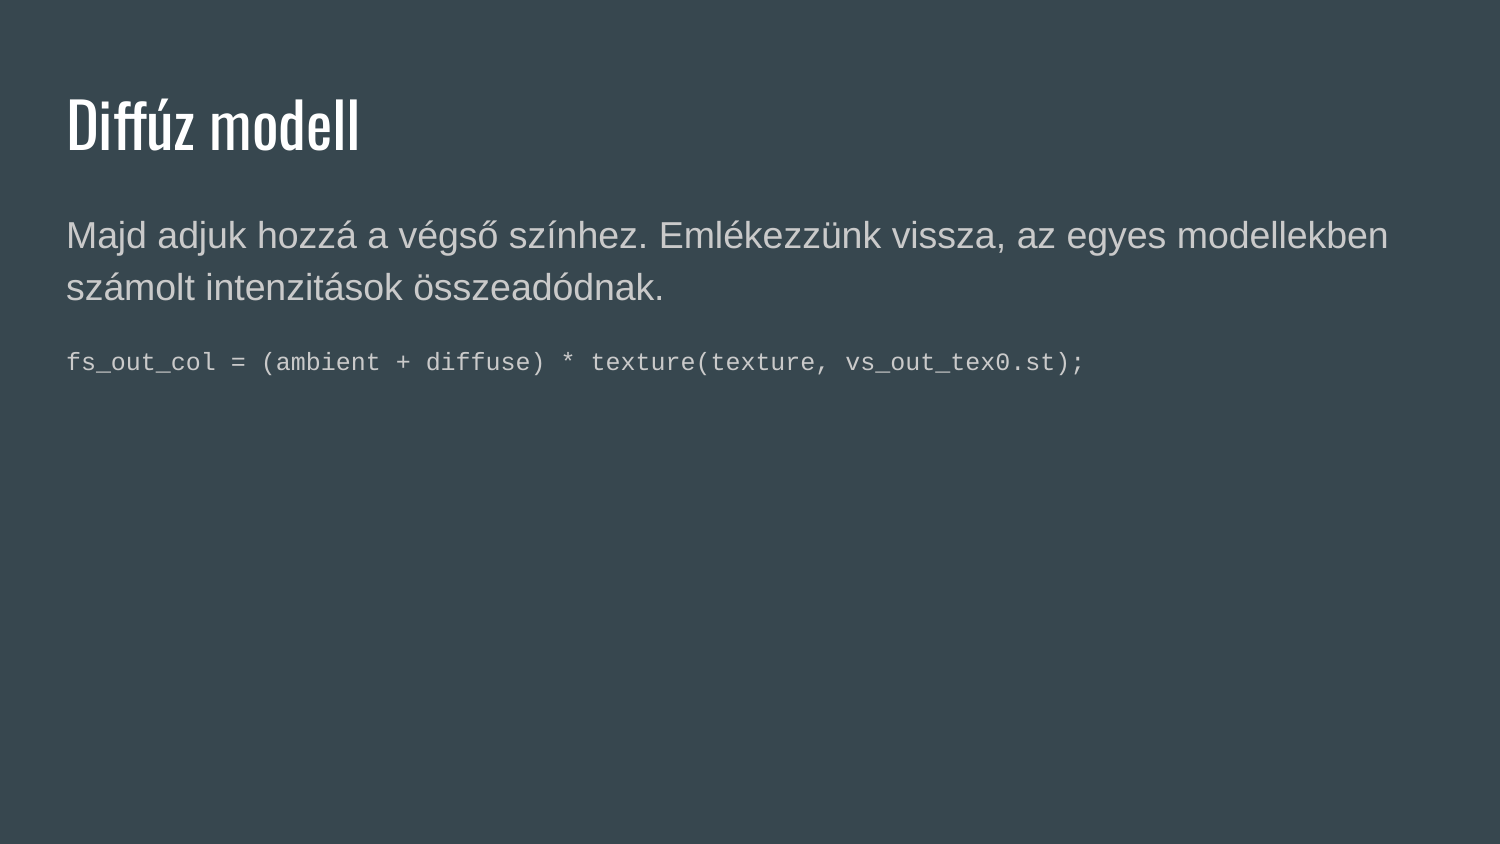

# Diffúz modell
Majd adjuk hozzá a végső színhez. Emlékezzünk vissza, az egyes modellekben számolt intenzitások összeadódnak.
fs_out_col = (ambient + diffuse) * texture(texture, vs_out_tex0.st);